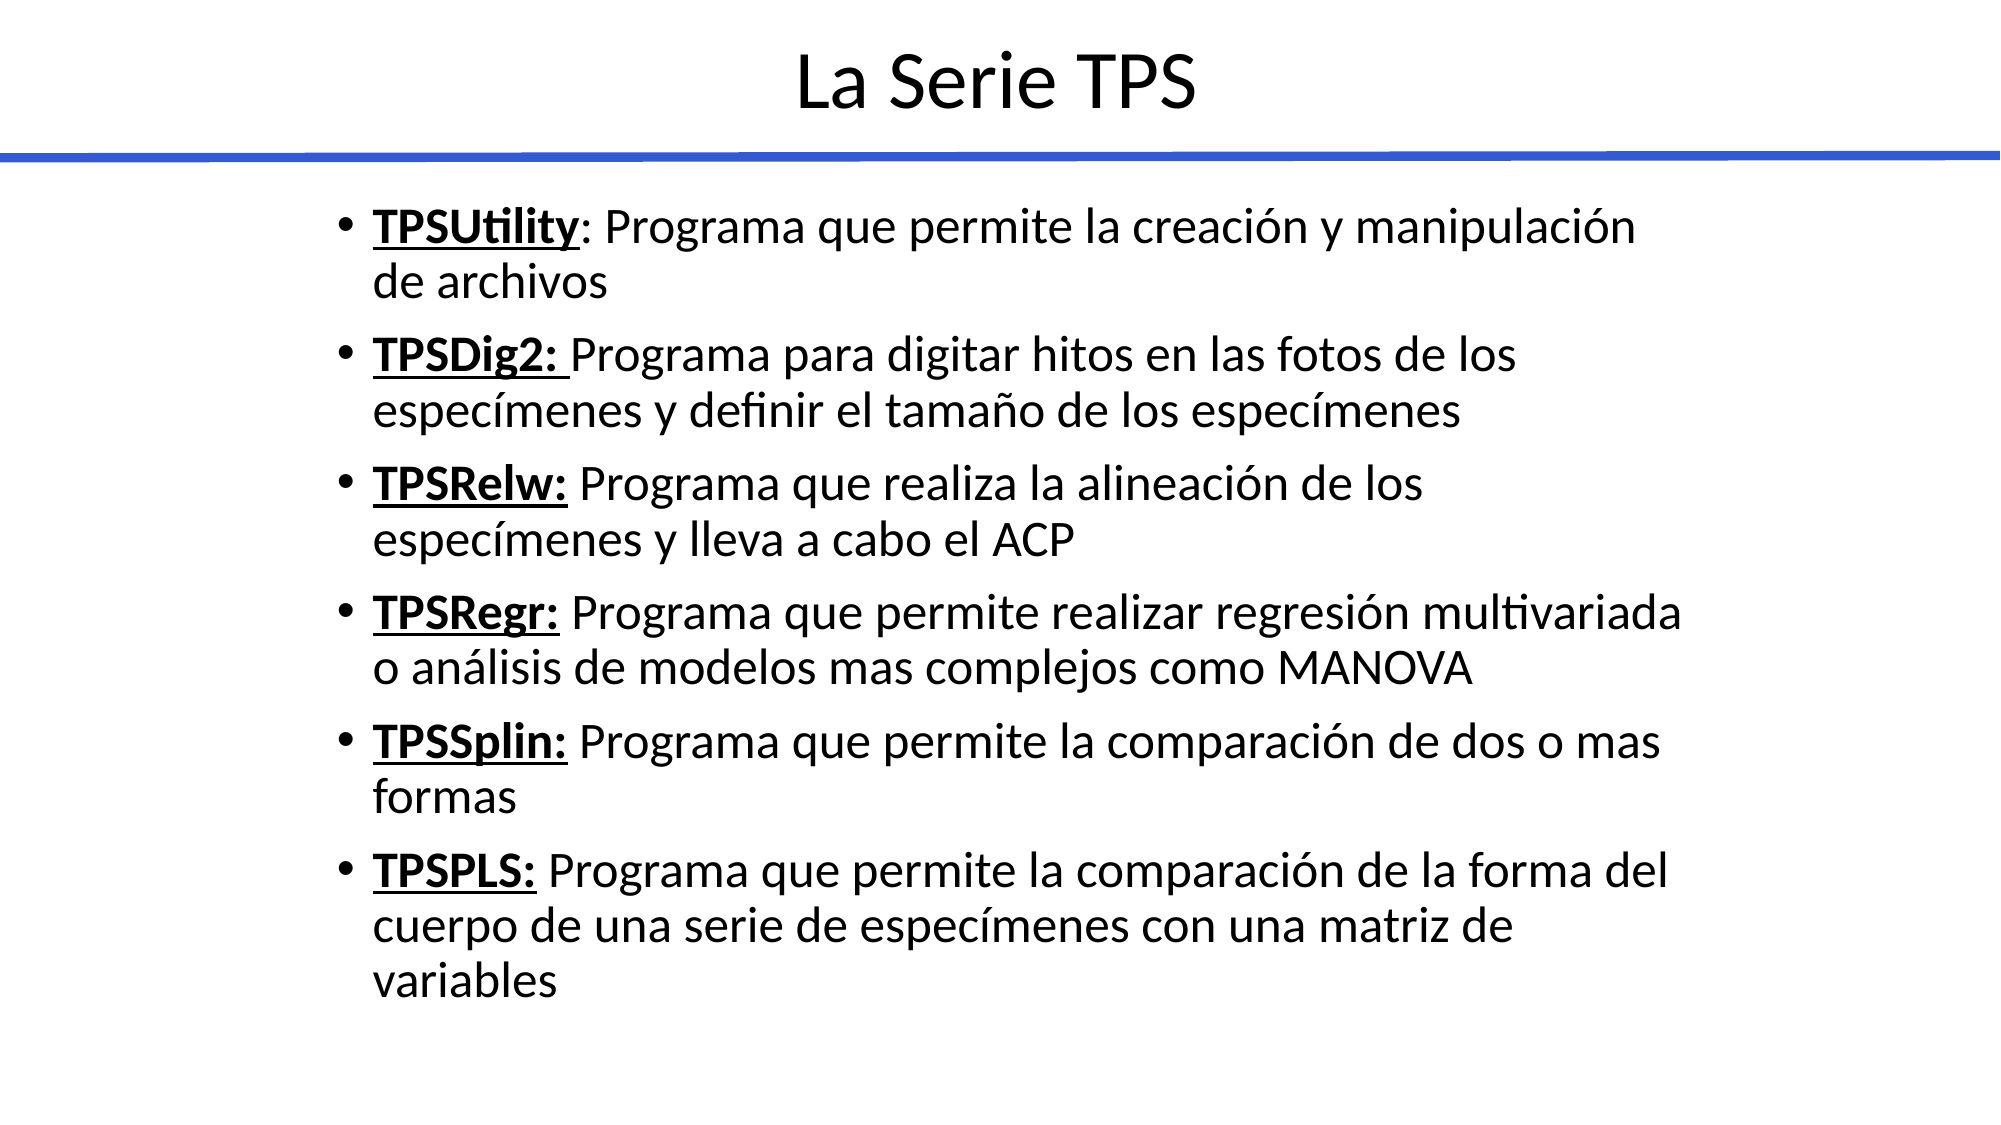

# La Serie TPS
TPSUtility: Programa que permite la creación y manipulación de archivos
TPSDig2: Programa para digitar hitos en las fotos de los especímenes y definir el tamaño de los especímenes
TPSRelw: Programa que realiza la alineación de los especímenes y lleva a cabo el ACP
TPSRegr: Programa que permite realizar regresión multivariada o análisis de modelos mas complejos como MANOVA
TPSSplin: Programa que permite la comparación de dos o mas formas
TPSPLS: Programa que permite la comparación de la forma del cuerpo de una serie de especímenes con una matriz de variables